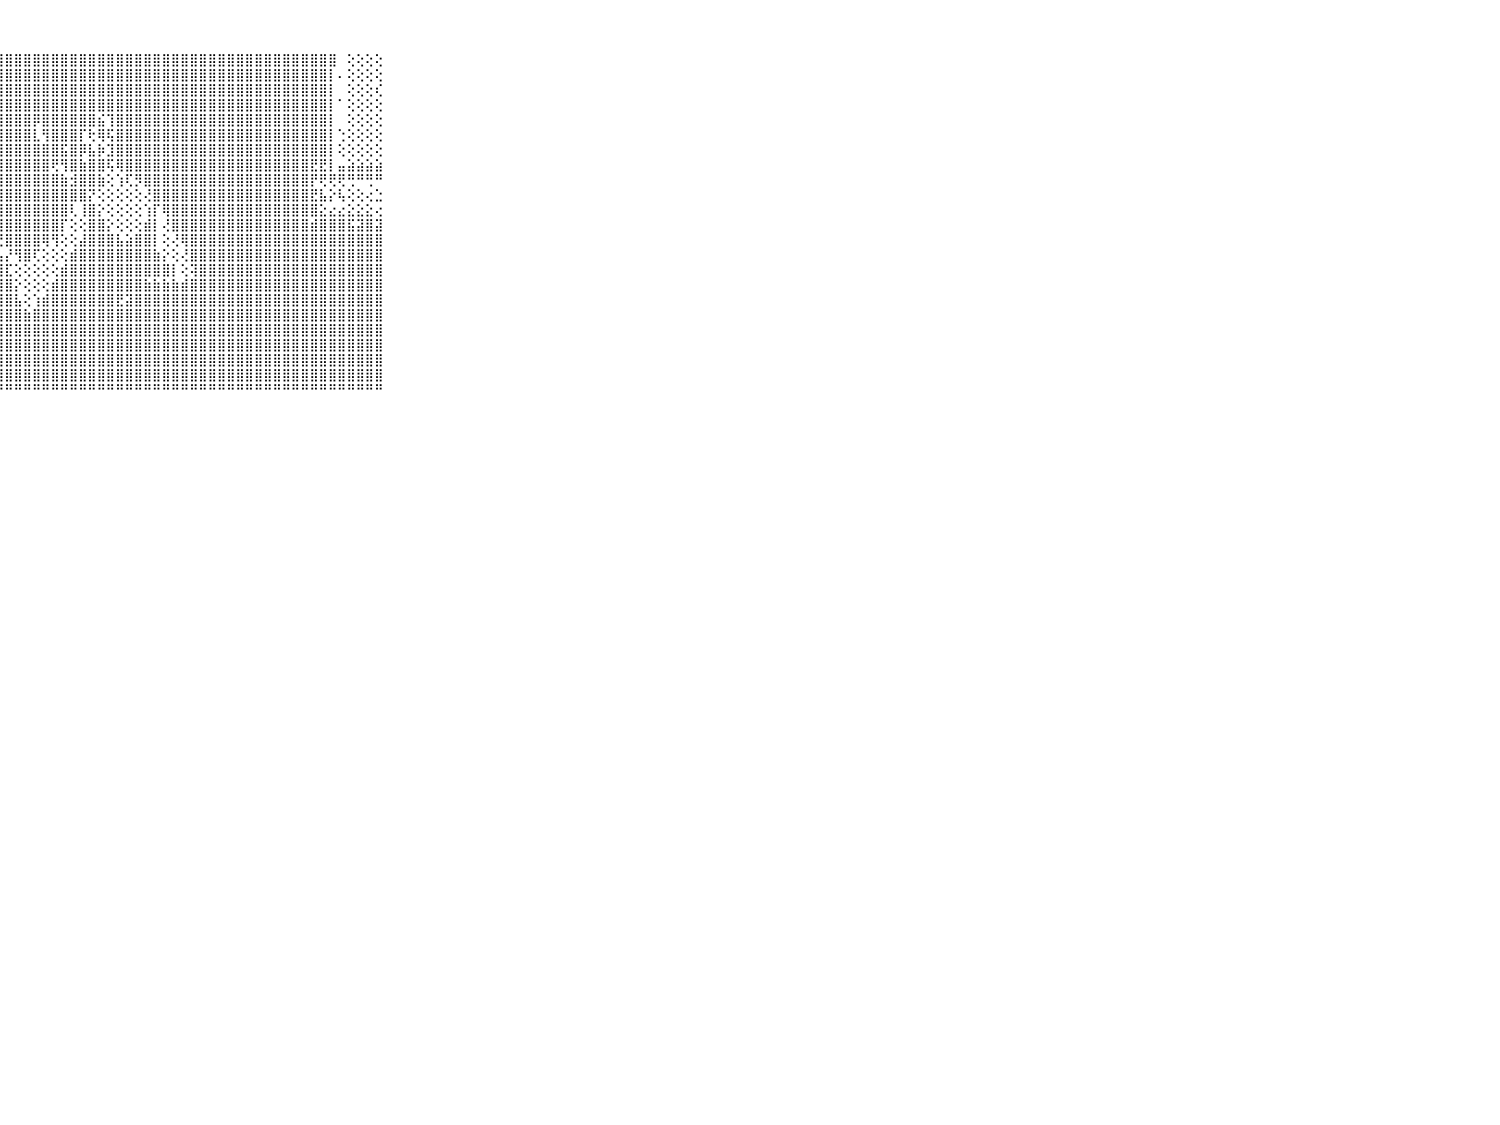

⠀⠀⠀⠀⠀⠀⠀⠀⠀⠀⠀⠀⠁⠀⠀⠀⢕⣿⣿⣿⣿⣿⣿⣿⣿⣿⣿⣿⣿⣿⣿⣿⣿⣿⣿⣿⣿⣿⣿⣿⣿⣿⣿⣿⣿⣿⣿⣿⣿⣿⣿⣿⣿⣿⣿⣿⣿⣿⣿⣿⣿⣿⣿⣿⠀⢕⢕⢕⢕⠀⠀⠀⠀⠀⠀⠀⠀⠀⠀⠀⠀
⠀⠀⠀⠀⠀⠀⠀⠀⠀⠀⠀⠀⠀⠀⠀⠀⠕⣿⣿⣿⣿⣿⣿⣿⣿⣿⣿⣿⣿⣿⣿⣿⣿⣿⣿⣿⣿⣿⣿⣿⣿⣿⣿⣿⣿⣿⣿⣿⣿⣿⣿⣿⣿⣿⣿⣿⣿⣿⣿⣿⣿⣿⣿⡇⠄⢕⢕⢕⢕⠀⠀⠀⠀⠀⠀⠀⠀⠀⠀⠀⠀
⠀⠀⠀⠀⠀⠀⠀⠀⠀⠀⠀⠀⢄⢄⠀⠀⢕⣿⣿⣿⣿⣿⣿⣿⣿⣿⣿⣿⣿⣿⣿⣿⣿⣿⣿⣿⣿⣿⣿⣿⣿⣿⣿⣿⣿⣿⣿⣿⣿⣿⣿⣿⣿⣿⣿⣿⣿⣿⣿⣿⣿⣿⣿⡇⠀⢕⢕⢕⢎⠀⠀⠀⠀⠀⠀⠀⠀⠀⠀⠀⠀
⠀⠀⠀⠀⠀⠀⠀⠀⠀⠀⠀⠀⢕⠁⠀⠀⢕⣽⣿⣿⣿⣿⣿⣿⣿⣿⣿⣿⣿⣿⣿⣿⣿⣿⣿⣿⣿⣿⣿⣿⣿⣿⣿⣿⣿⣿⣿⣿⣿⣿⣿⣿⣿⣿⣿⣿⣿⣿⣿⣿⣿⣿⣿⡇⠁⢕⢕⢕⢕⠀⠀⠀⠀⠀⠀⠀⠀⠀⠀⠀⠀
⠀⠀⠀⠀⠀⠀⠀⠀⠀⠀⠀⢔⢔⡄⢄⢁⠕⢻⣿⣿⣿⣿⣿⣿⣿⣿⣿⣿⣿⣿⣿⡿⣿⣿⣿⣿⣿⣿⣮⢹⣿⣿⣿⣿⣿⣿⣿⣿⣿⣿⣿⣿⣿⣿⣿⣿⣿⣿⣿⣿⣿⣿⣿⡇⠀⢕⢕⢕⢕⠀⠀⠀⠀⠀⠀⠀⠀⠀⠀⠀⠀
⠀⠀⠀⠀⠀⠀⠀⠀⠀⠀⠀⢕⢕⢕⢕⡕⢕⣿⣿⣿⣿⣿⣿⣿⣿⣿⣿⣿⣿⣿⣿⣇⢻⣿⣿⣿⡏⢗⢿⢯⣿⣿⣿⣿⣿⣿⣿⣿⣿⣿⣿⣿⣿⣿⣿⣿⣿⣿⣿⣿⣿⣿⣿⡇⢑⢕⢕⢕⢕⠀⠀⠀⠀⠀⠀⠀⠀⠀⠀⠀⠀
⠀⠀⠀⠀⠀⠀⠀⠀⠀⠀⠀⠁⢕⢕⢕⢕⢕⢸⣿⣿⣿⣿⣿⣿⣿⣿⣿⣿⣿⣿⣿⣿⣿⣿⣯⣿⡿⣧⡷⣹⣿⣿⣿⣿⣿⣿⣿⣿⣿⣿⣿⣿⣿⣿⣿⣿⣿⣿⣿⣿⣿⣿⣿⡇⢕⢕⢕⢕⢕⠀⠀⠀⠀⠀⠀⠀⠀⠀⠀⠀⠀
⠀⠀⠀⠀⠀⠀⠀⠀⠀⠀⠀⢀⢕⢕⢕⢕⠑⢸⣿⣿⣿⣿⣿⣿⣿⣿⣿⣿⣿⣿⣿⣿⣿⢟⢻⣿⣷⣿⣿⢯⢿⣿⣿⣿⣿⣿⣿⣿⣿⣿⣿⣿⣿⣿⣿⣿⣿⣿⣿⣿⣿⣟⣟⡇⣤⣵⣵⣵⣵⠀⠀⠀⠀⠀⠀⠀⠀⠀⠀⠀⠀
⠀⠀⠀⠀⠀⠀⠀⠀⠀⠀⠀⢔⢇⢕⢕⢕⠕⢸⣿⣿⣿⣿⣿⣿⣿⣿⣝⣿⣿⣿⣿⣿⣿⣿⣷⣺⣿⣿⣷⢕⢱⢏⡻⣿⣿⣿⣿⣿⣿⣿⣿⣿⣿⣿⣿⣿⣿⣿⣿⣿⣿⡟⢟⢟⢟⢛⠛⢛⠛⠀⠀⠀⠀⠀⠀⠀⠀⠀⠀⠀⠀
⠀⠀⠀⠀⠀⠀⠀⠀⠀⠀⠀⢕⢷⣧⢕⢕⢅⢸⣿⣿⣿⣿⣿⣿⣿⣿⣿⣿⣿⣿⣿⣿⣿⣿⣿⣿⣿⡝⢕⢕⢕⢕⢕⢜⣿⣿⣿⣿⣿⣿⣿⣿⣿⣿⣿⣿⣿⣿⣿⣿⣿⣟⣧⡕⢧⢕⢕⢔⣑⠀⠀⠀⠀⠀⠀⠀⠀⠀⠀⠀⠀
⠀⠀⠀⠀⠀⠀⠀⠀⠀⠀⠀⢕⣽⡕⢕⢕⢐⢸⣿⣿⣿⣿⣿⣿⣿⢿⣿⣿⣿⣿⣿⣿⣿⣿⣿⢇⢸⣿⡕⢕⢕⢕⢕⢱⡏⢿⣿⣿⣿⣿⣿⣿⣿⣿⣿⣿⣿⣿⣿⣿⣿⣿⣕⣔⣔⣕⣕⣕⢔⠀⠀⠀⠀⠀⠀⠀⠀⠀⠀⠀⠀
⠀⠀⠀⠀⠀⠀⠀⠀⠀⠀⠀⢕⣯⢕⢕⢕⢕⢸⣿⣿⣿⣿⣿⣿⣿⣷⢝⣿⣿⣿⣿⣿⣿⣿⡏⢕⢕⣿⣿⡕⢕⢕⢕⣾⡇⢜⣿⣿⣿⣿⣿⣿⣿⣿⣿⣿⣿⣿⣿⣿⣿⣾⣿⣿⣿⣯⣽⣿⣽⠀⠀⠀⠀⠀⠀⠀⠀⠀⠀⠀⠀
⠀⠀⠀⠀⠀⠀⠀⠀⠀⠀⠀⢵⢷⢕⢕⢕⢕⢸⣿⣿⣿⣿⣿⣿⣿⣿⣧⢜⣿⣿⣿⣿⢿⢻⢕⢕⣼⣿⣿⣿⣧⣵⣿⣿⡇⢕⢜⢿⣿⣿⣿⣿⣿⣿⣿⣿⣿⣿⣿⣿⣿⣿⣿⣿⣿⣿⣿⣿⣿⠀⠀⠀⠀⠀⠀⠀⠀⠀⠀⠀⠀
⠀⠀⠀⠀⠀⠀⠀⠀⠀⠀⠀⢕⢱⢕⢕⢕⢕⢸⣿⣿⣿⣿⣿⣿⣿⣿⣿⣧⡜⢻⣿⢏⢕⢕⢕⣾⣿⣿⣿⣿⣿⣿⣿⣿⣷⡕⢕⢜⣿⣿⣿⣿⣿⣿⣿⣿⣿⣿⣿⣿⣿⣿⣿⣿⣿⣿⣿⣿⣿⠀⠀⠀⠀⠀⠀⠀⠀⠀⠀⠀⠀
⠀⠀⠀⠀⠀⠀⠀⠀⠀⠀⠀⠑⢕⢕⡕⢕⢕⢸⣿⣿⣿⣿⣿⣿⣿⣿⣿⣿⣏⢕⢕⢕⢕⢕⣾⣿⣿⣿⣿⣿⣿⣿⣿⣿⣿⣿⡇⢕⢽⣿⣿⣿⣿⣿⣿⣿⣿⣿⣿⣿⣿⣿⣿⣿⣿⣿⣿⣿⣿⠀⠀⠀⠀⠀⠀⠀⠀⠀⠀⠀⠀
⠀⠀⠀⠀⠀⠀⠀⠀⠀⠀⠀⢔⢕⢕⢕⢕⢕⢸⣿⣿⣿⣿⣿⣿⣿⣿⣿⣿⣿⡕⢕⢕⢕⣾⣿⣿⣿⣿⣿⣿⣿⣿⣿⣷⣷⣷⣷⣾⣿⣿⣿⣿⣿⣿⣿⣿⣿⣿⣿⣿⣿⣿⣿⣿⣿⣿⣿⣿⣿⠀⠀⠀⠀⠀⠀⠀⠀⠀⠀⠀⠀
⠀⠀⠀⠀⠀⠀⠀⠀⠀⠀⠀⢕⡇⢕⢕⢕⢕⢸⣿⣿⣿⣿⣿⣿⣿⣿⣿⣿⣿⣧⢕⢱⣾⣿⣿⣿⣿⣿⣿⣿⣟⣽⣿⣿⣿⣿⣿⣿⣿⣿⣿⣿⣿⣿⣿⣿⣿⣿⣿⣿⣿⣿⣿⣿⣿⣿⣿⣿⣿⠀⠀⠀⠀⠀⠀⠀⠀⠀⠀⠀⠀
⠀⠀⠀⠀⠀⠀⠀⠀⠀⠀⠀⢕⡕⢕⢕⢕⢕⣿⣿⣿⣿⣿⣿⣿⣿⣿⣿⣿⣿⣿⣷⣿⣿⣿⣿⣿⣿⣿⣿⣿⣿⣿⣿⣿⣿⣿⣿⣿⣿⣿⣿⣿⣿⣿⣿⣿⣿⣿⣿⣿⣿⣿⣿⣿⣿⣿⣿⣿⣿⠀⠀⠀⠀⠀⠀⠀⠀⠀⠀⠀⠀
⠀⠀⠀⠀⠀⠀⠀⠀⠀⠀⠀⢕⢕⢕⡕⡇⢕⣾⣿⣿⣿⣿⣿⣿⣿⣿⣿⣿⣿⣿⣿⣿⣿⣿⣿⣿⣿⣿⣿⣿⣿⣿⣿⣿⣿⣿⣿⣿⣿⣿⣿⣿⣿⣿⣿⣿⣿⣿⣿⣿⣿⣿⣿⣿⣿⣿⣿⣿⣿⠀⠀⠀⠀⠀⠀⠀⠀⠀⠀⠀⠀
⠀⠀⠀⠀⠀⠀⠀⠀⠀⠀⠀⢕⡕⢕⢕⡕⢕⣽⣿⣿⣿⣿⣿⣿⣿⣿⣿⣿⣿⣿⣿⣿⣿⣿⣿⣿⣿⣿⣿⣿⣿⣿⣿⣿⣿⣿⣿⣿⣿⣿⣿⣿⣿⣿⣿⣿⣿⣿⣿⣿⣿⣿⣿⣿⣿⣿⣿⣿⣿⠀⠀⠀⠀⠀⠀⠀⠀⠀⠀⠀⠀
⠀⠀⠀⠀⠀⠀⠀⠀⠀⠀⠀⣕⢏⢕⢕⡇⢕⣿⣿⣿⣿⣿⣿⣿⣿⣿⣿⣿⣿⣿⣿⣿⣿⣿⣿⣿⣿⣿⣿⣿⣿⣿⣿⣿⣿⣿⣿⣿⣿⣿⣿⣿⣿⣿⣿⣿⣿⣿⣿⣿⣿⣿⣿⣿⣿⣿⣿⣿⣿⠀⠀⠀⠀⠀⠀⠀⠀⠀⠀⠀⠀
⠀⠀⠀⠀⠀⠀⠀⠀⠀⠀⠀⢕⢇⢕⡕⡇⢕⣿⣿⣿⣿⣿⣿⣿⣿⣿⣿⣿⣿⣿⣿⣿⣿⣿⣿⣿⣿⣿⣿⣿⣿⣿⣿⣿⣿⣿⣿⣿⣿⣿⣿⣿⣿⣿⣿⣿⣿⣿⣿⣿⣿⣿⣿⣿⣿⣿⣿⣿⣿⠀⠀⠀⠀⠀⠀⠀⠀⠀⠀⠀⠀
⠀⠀⠀⠀⠀⠀⠀⠀⠀⠀⠀⠑⠑⠑⠑⠃⠑⠛⠛⠛⠛⠛⠛⠛⠛⠛⠛⠛⠛⠛⠛⠛⠛⠛⠛⠛⠛⠛⠛⠛⠛⠛⠛⠛⠛⠛⠛⠛⠛⠛⠛⠛⠛⠛⠛⠛⠛⠛⠛⠛⠛⠛⠛⠛⠛⠛⠛⠛⠛⠀⠀⠀⠀⠀⠀⠀⠀⠀⠀⠀⠀